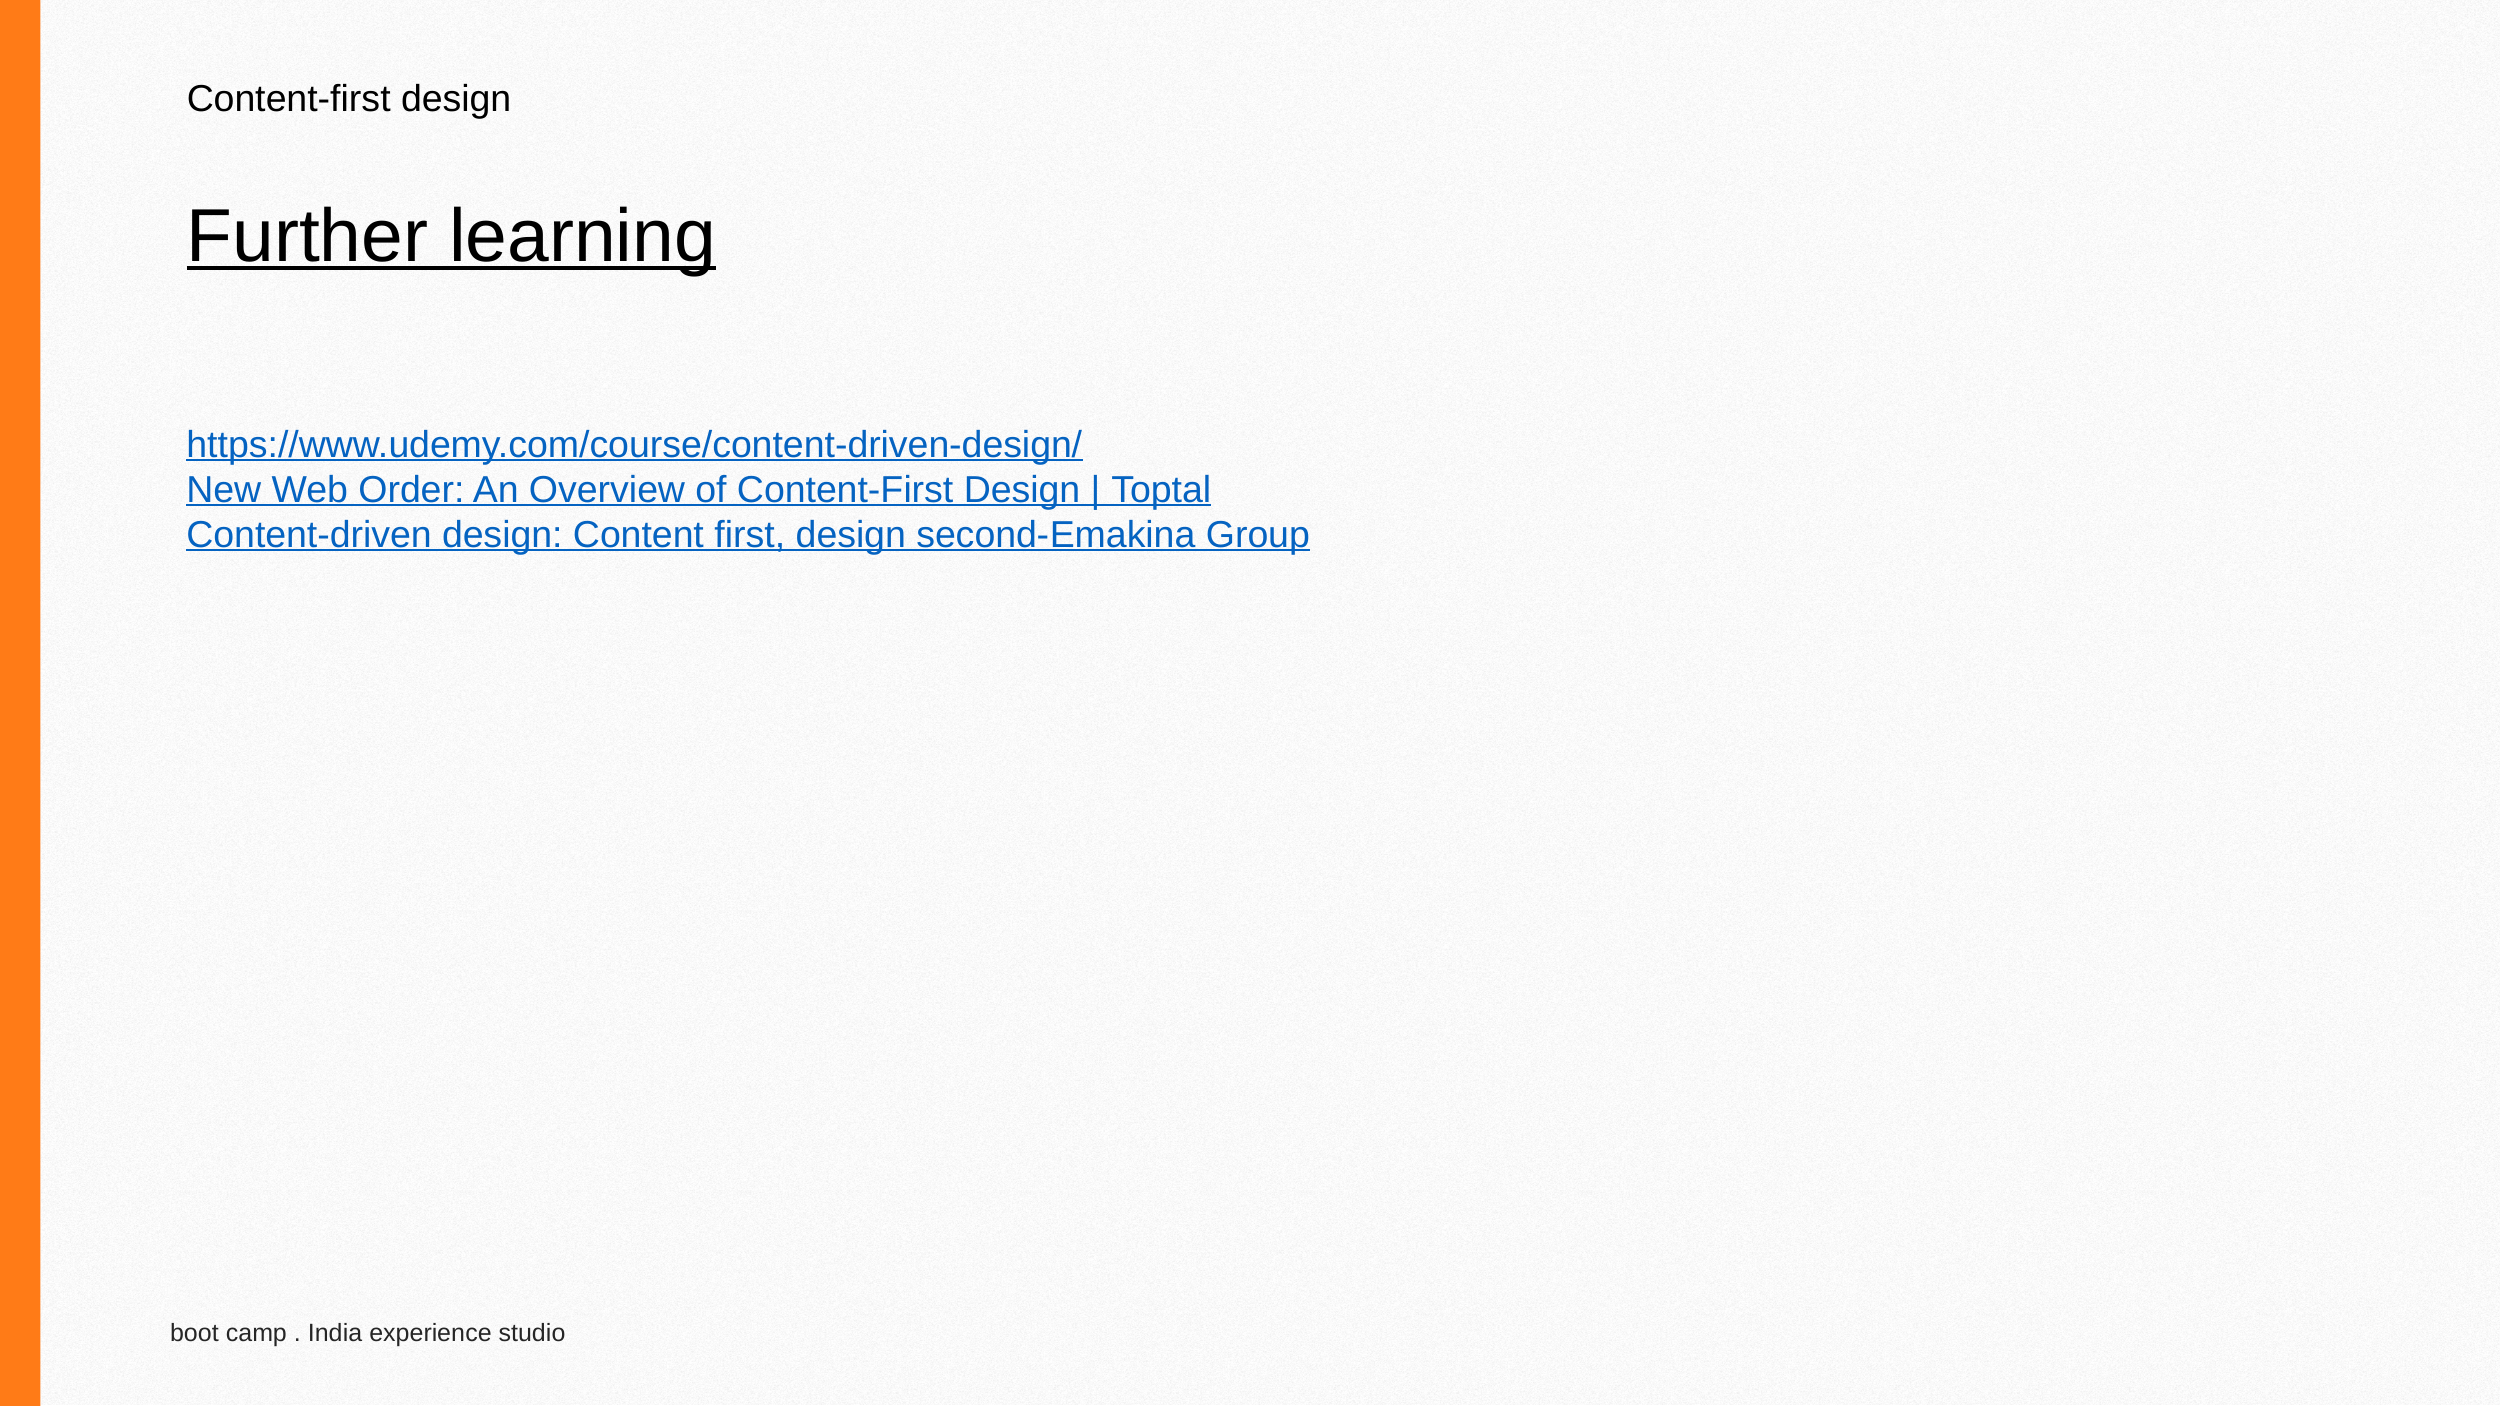

Content-first design
# Further learning
https://www.udemy.com/course/content-driven-design/
New Web Order: An Overview of Content-First Design | Toptal
Content-driven design: Content first, design second-Emakina Group